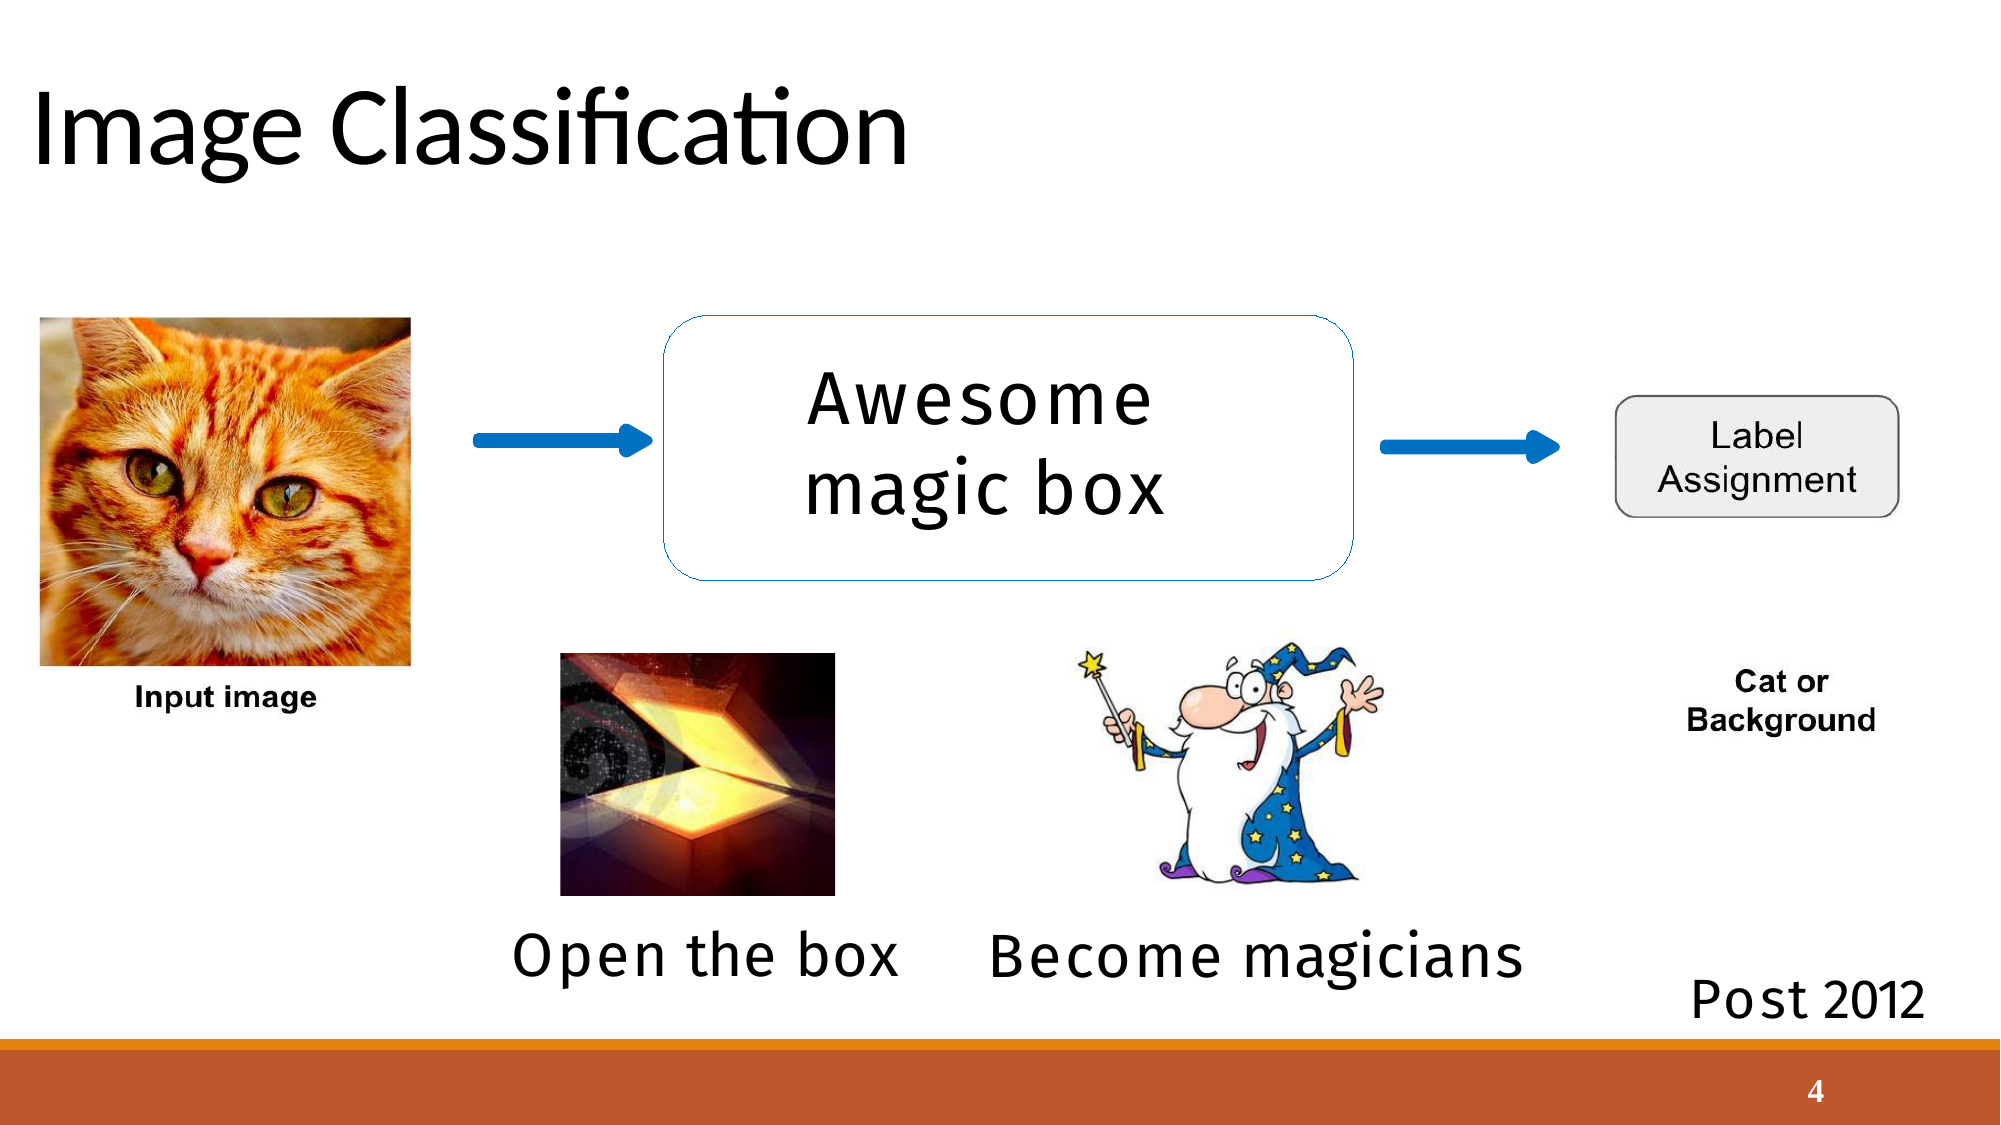

# Image Classification

Awesome
magic box

Open the box
Become magicians
Post 2012
4